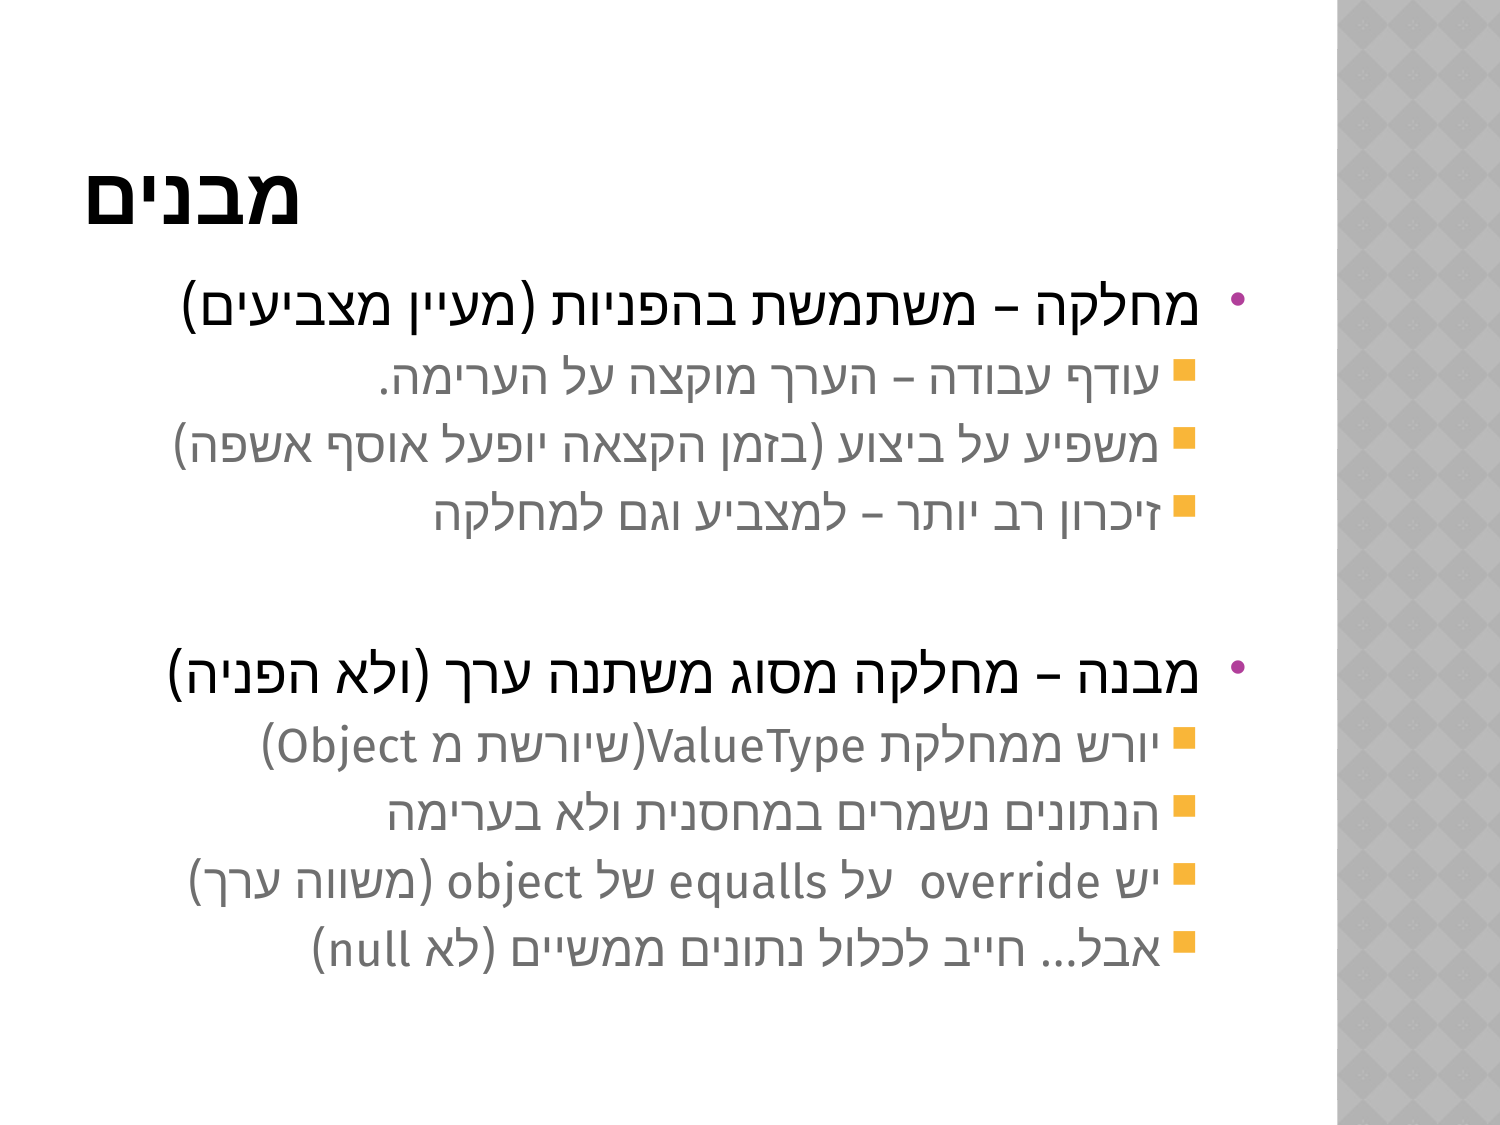

# מבנים
מחלקה – משתמשת בהפניות (מעיין מצביעים)
עודף עבודה – הערך מוקצה על הערימה.
משפיע על ביצוע (בזמן הקצאה יופעל אוסף אשפה)
זיכרון רב יותר – למצביע וגם למחלקה

מבנה – מחלקה מסוג משתנה ערך (ולא הפניה)
יורש ממחלקת ValueType(שיורשת מ Object)
הנתונים נשמרים במחסנית ולא בערימה
יש override  על equalls של object (משווה ערך)
אבל... חייב לכלול נתונים ממשיים (לא null)